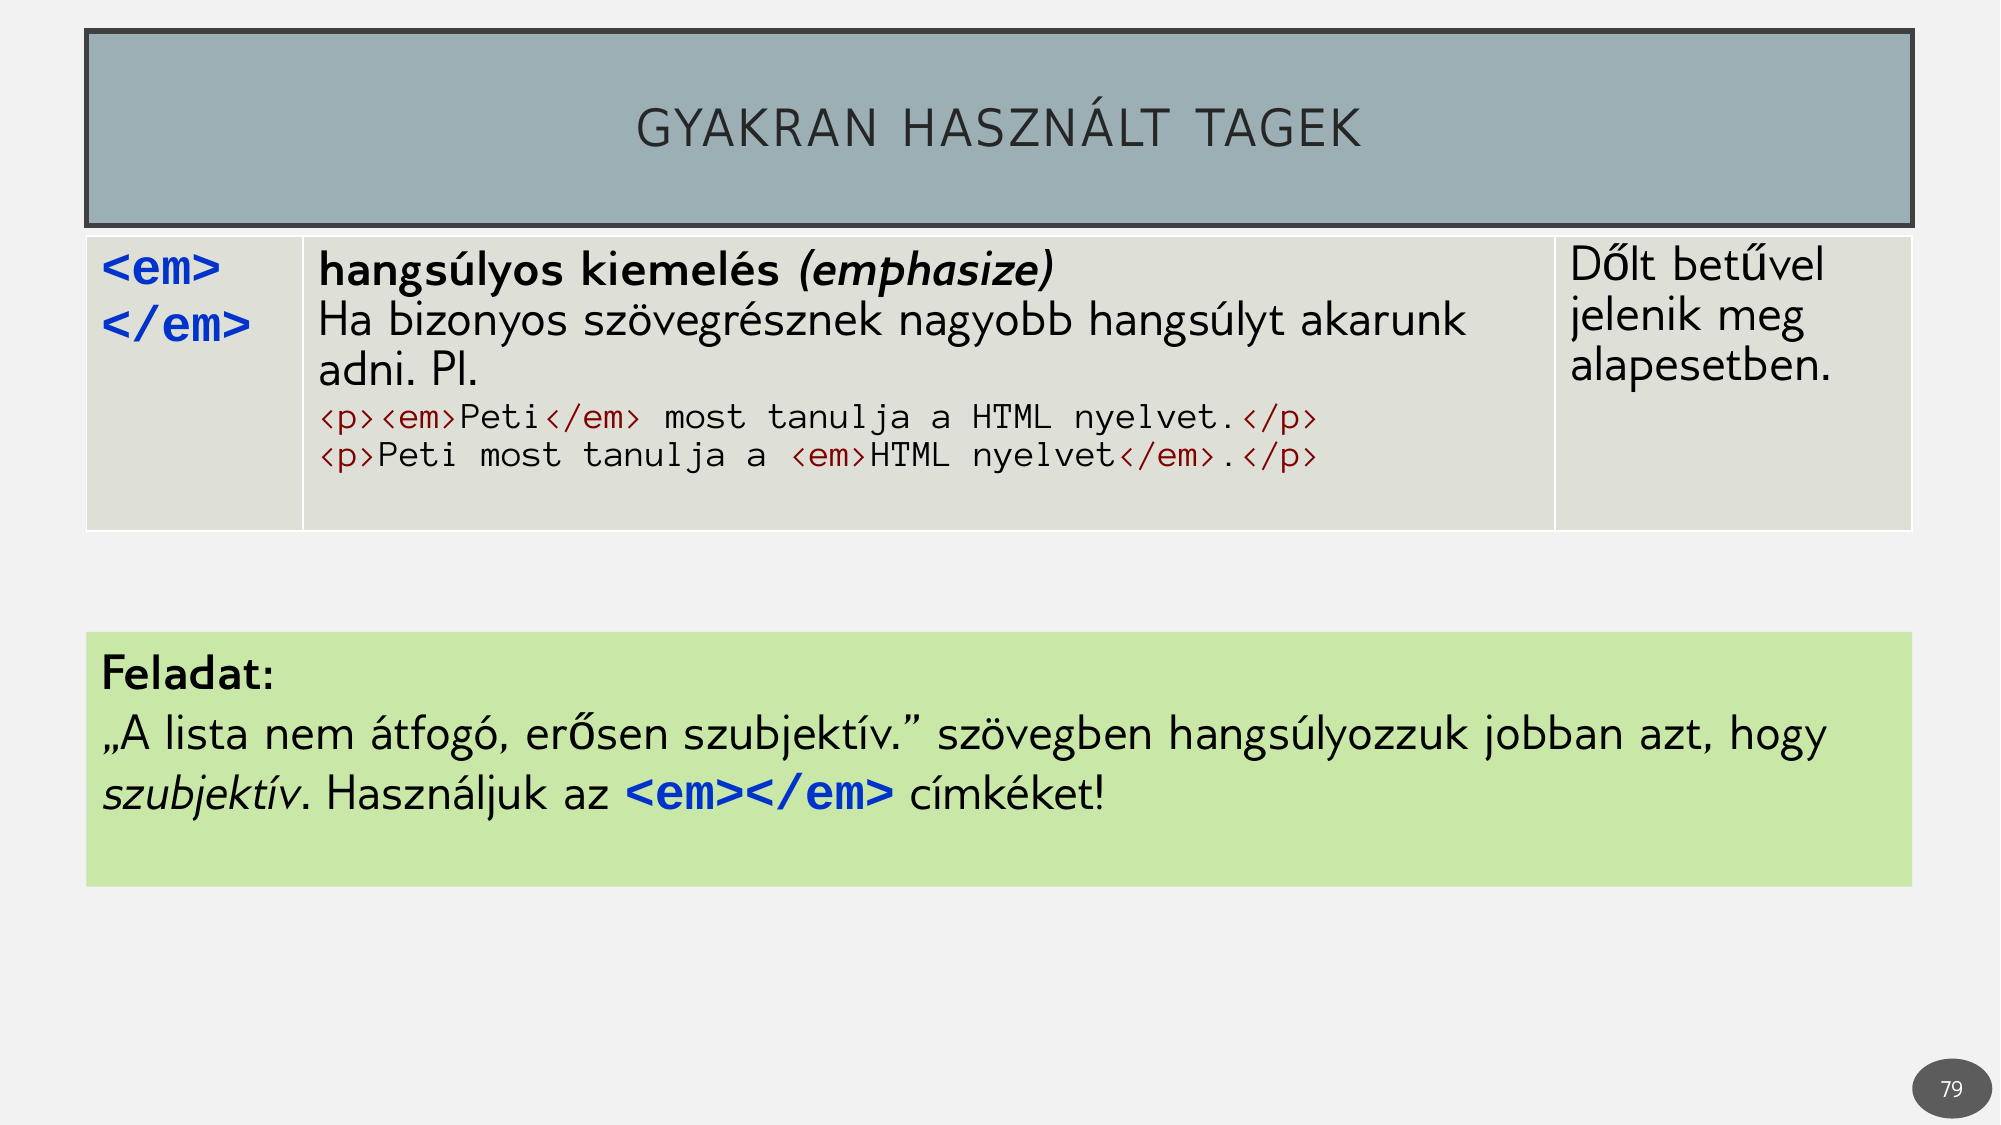

# Gyakran használt tagek
| <em> </em> | hangsúlyos kiemelés (emphasize) Ha bizonyos szövegrésznek nagyobb hangsúlyt akarunk adni. Pl. <p><em>Peti</em> most tanulja a HTML nyelvet.</p> <p>Peti most tanulja a <em>HTML nyelvet</em>.</p> | Dőlt betűvel jelenik meg alapesetben. |
| --- | --- | --- |
Feladat:
„A lista nem átfogó, erősen szubjektív.” szövegben hangsúlyozzuk jobban azt, hogy szubjektív. Használjuk az <em></em> címkéket!

79